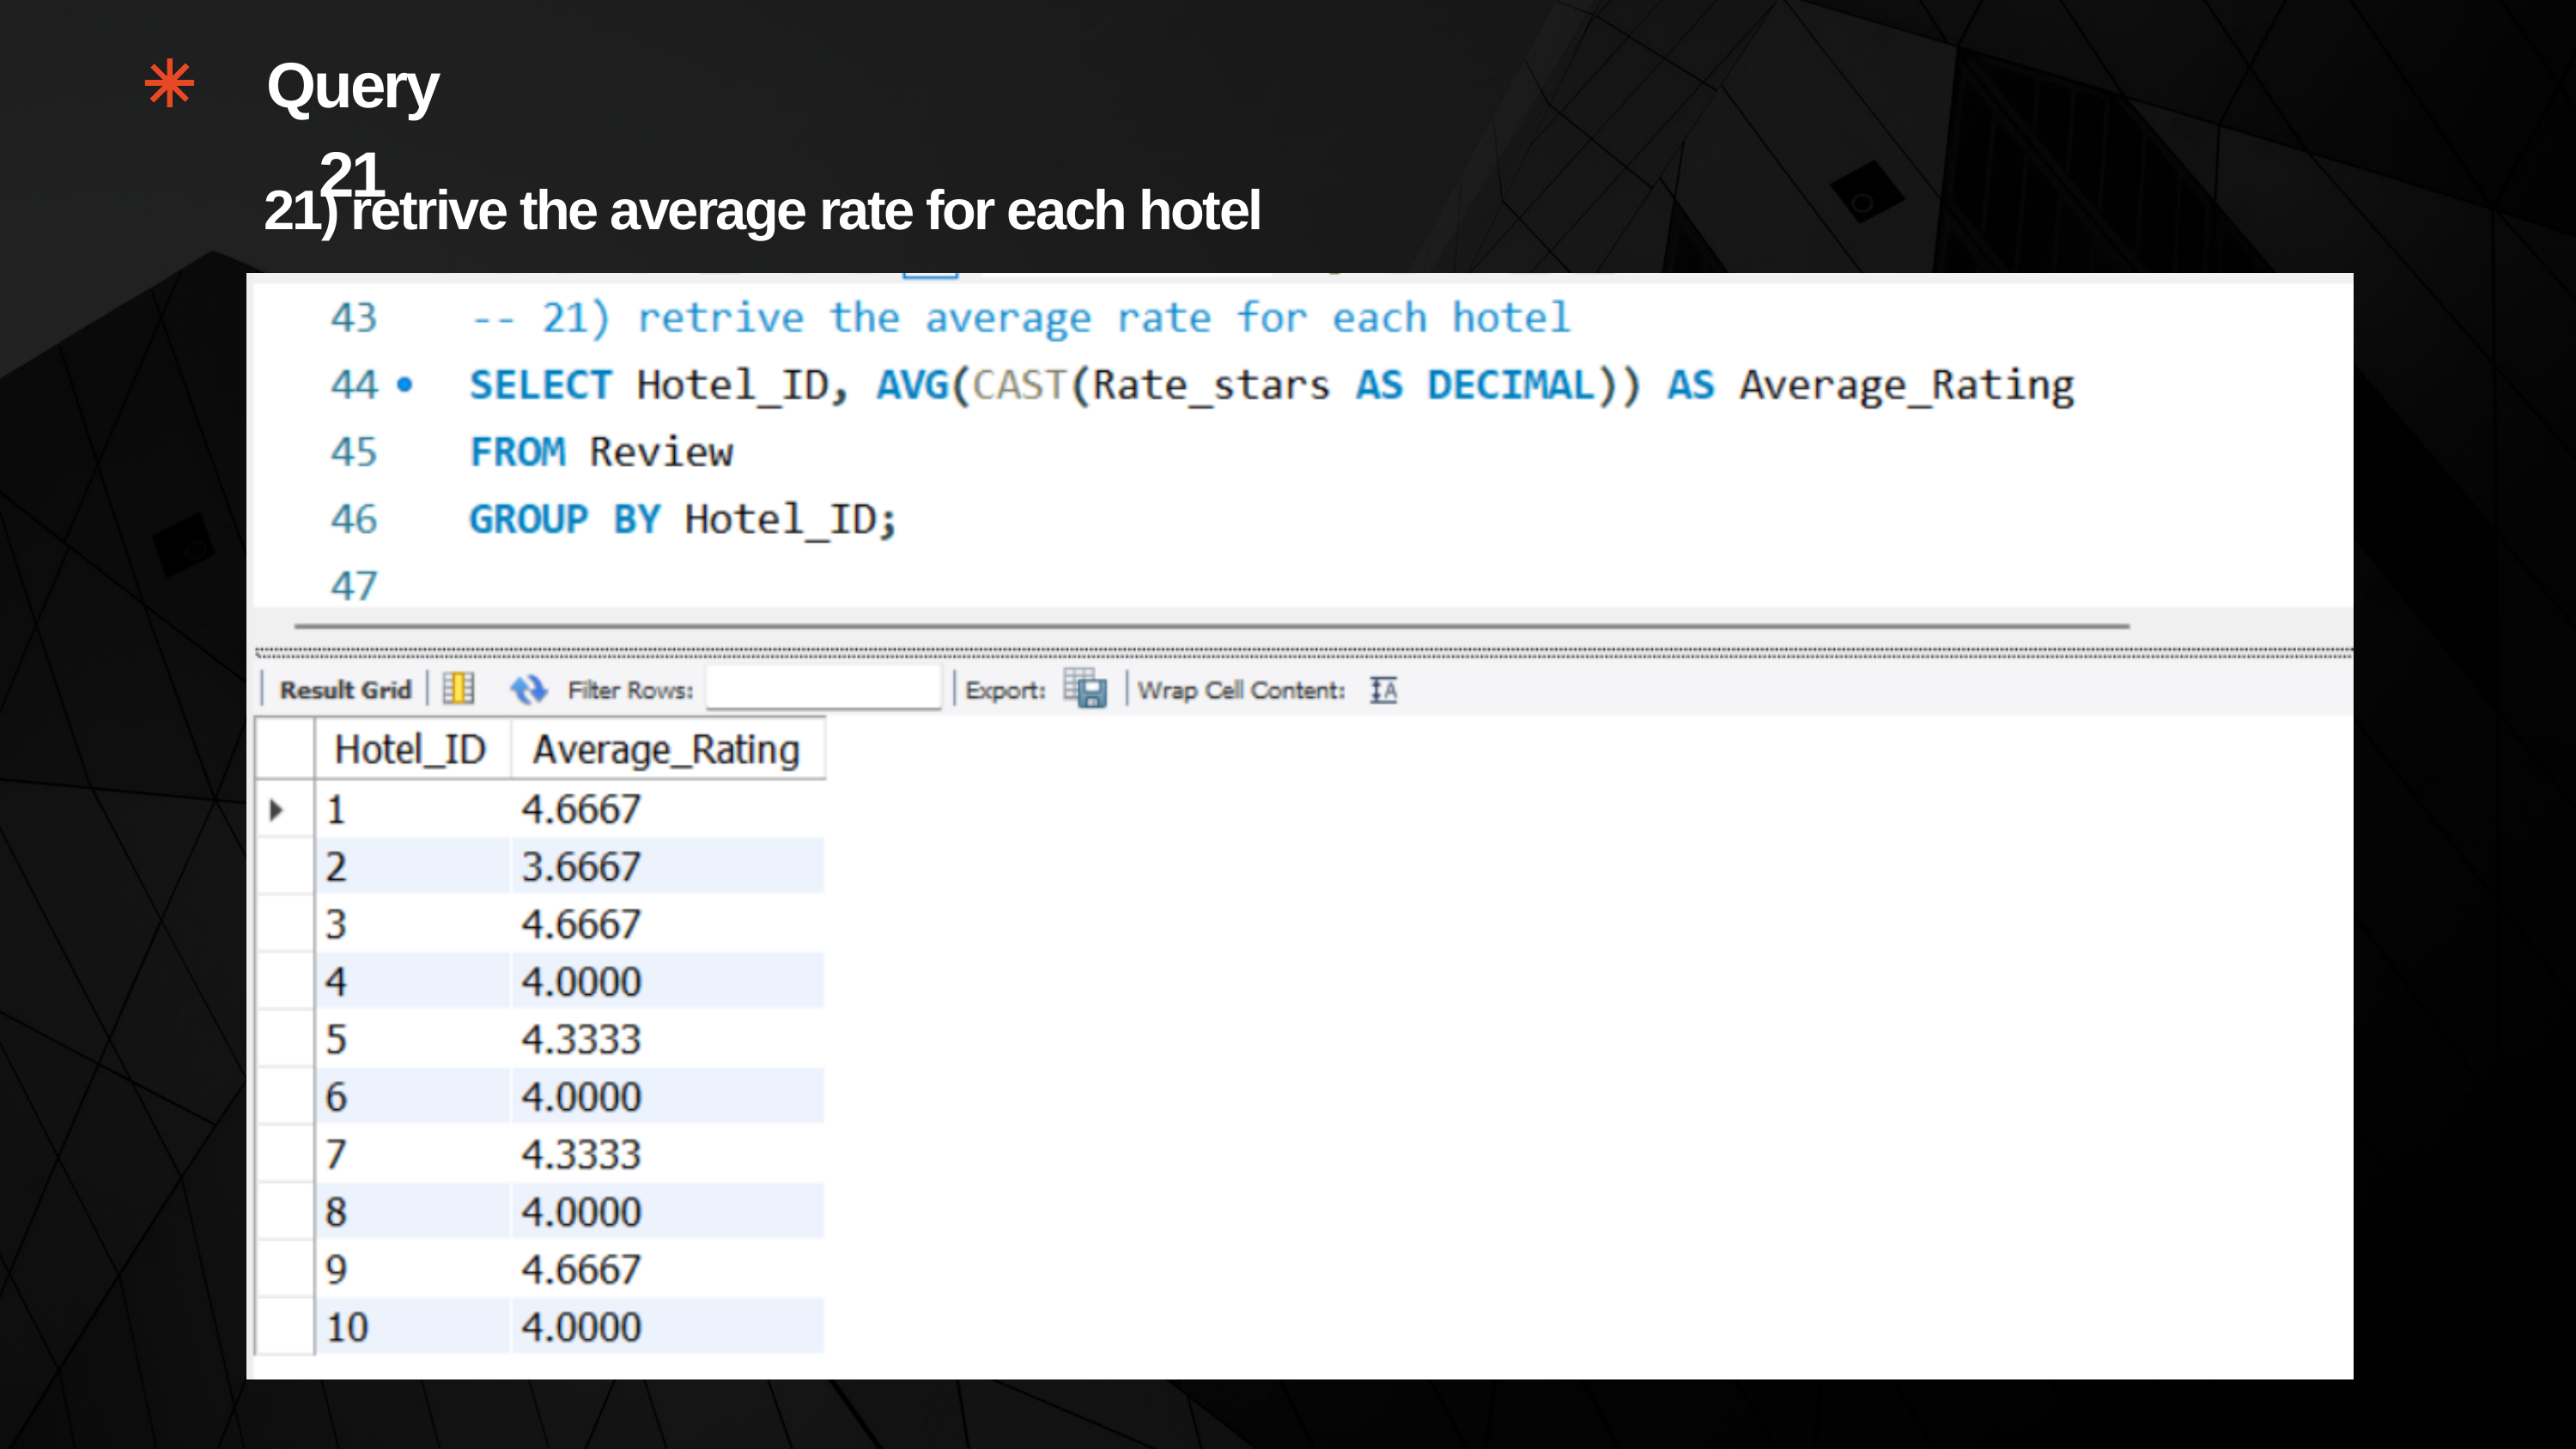

Query 21

21) retrive the average rate for each hotel